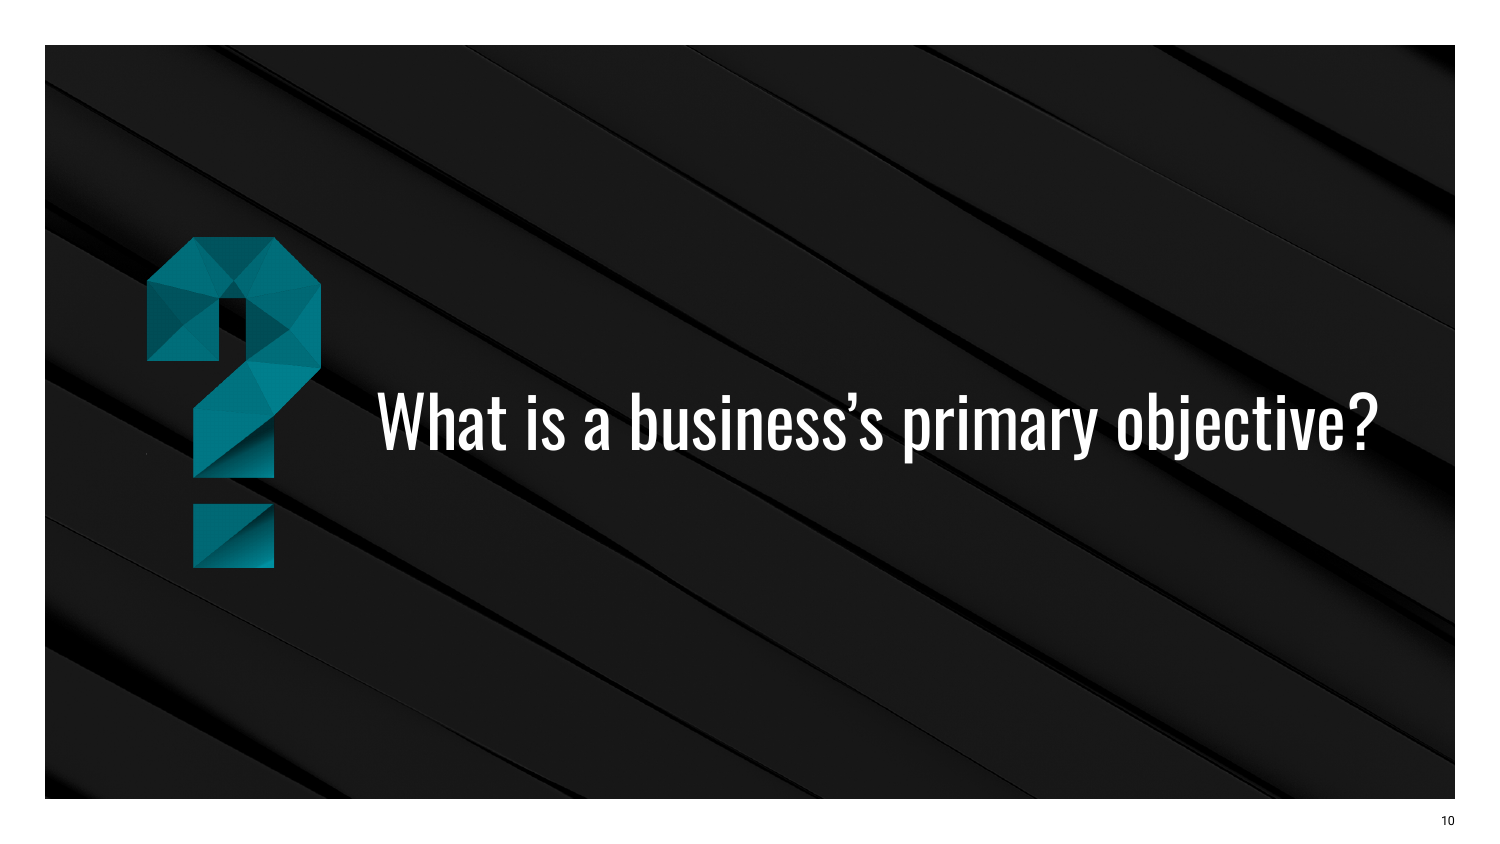

# What is a business’s primary objective?

10